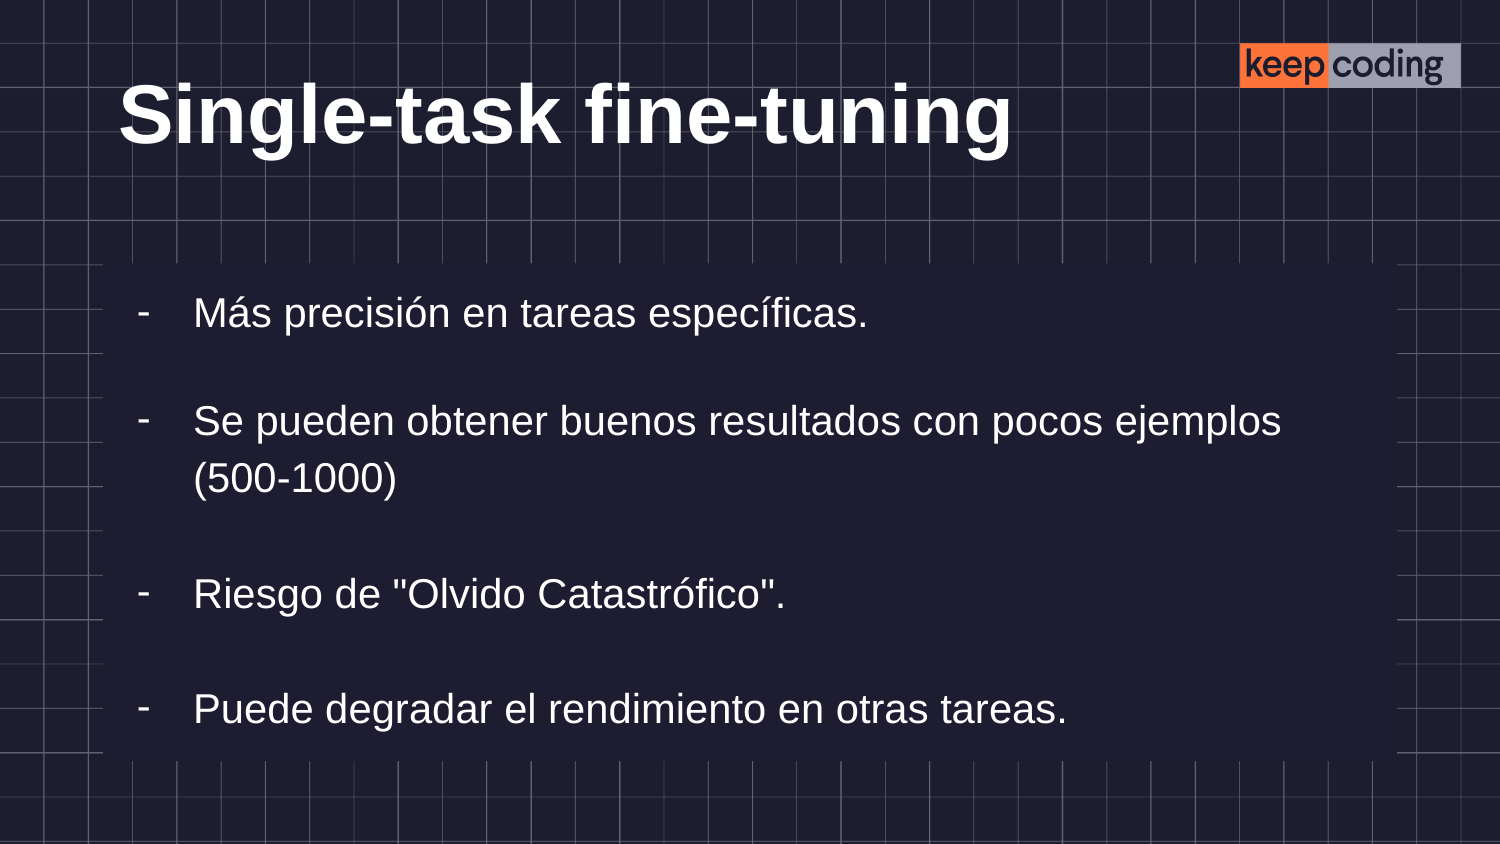

# Single-task fine-tuning

Más precisión en tareas específicas.
Se pueden obtener buenos resultados con pocos ejemplos (500-1000)
Riesgo de "Olvido Catastrófico".
Puede degradar el rendimiento en otras tareas.